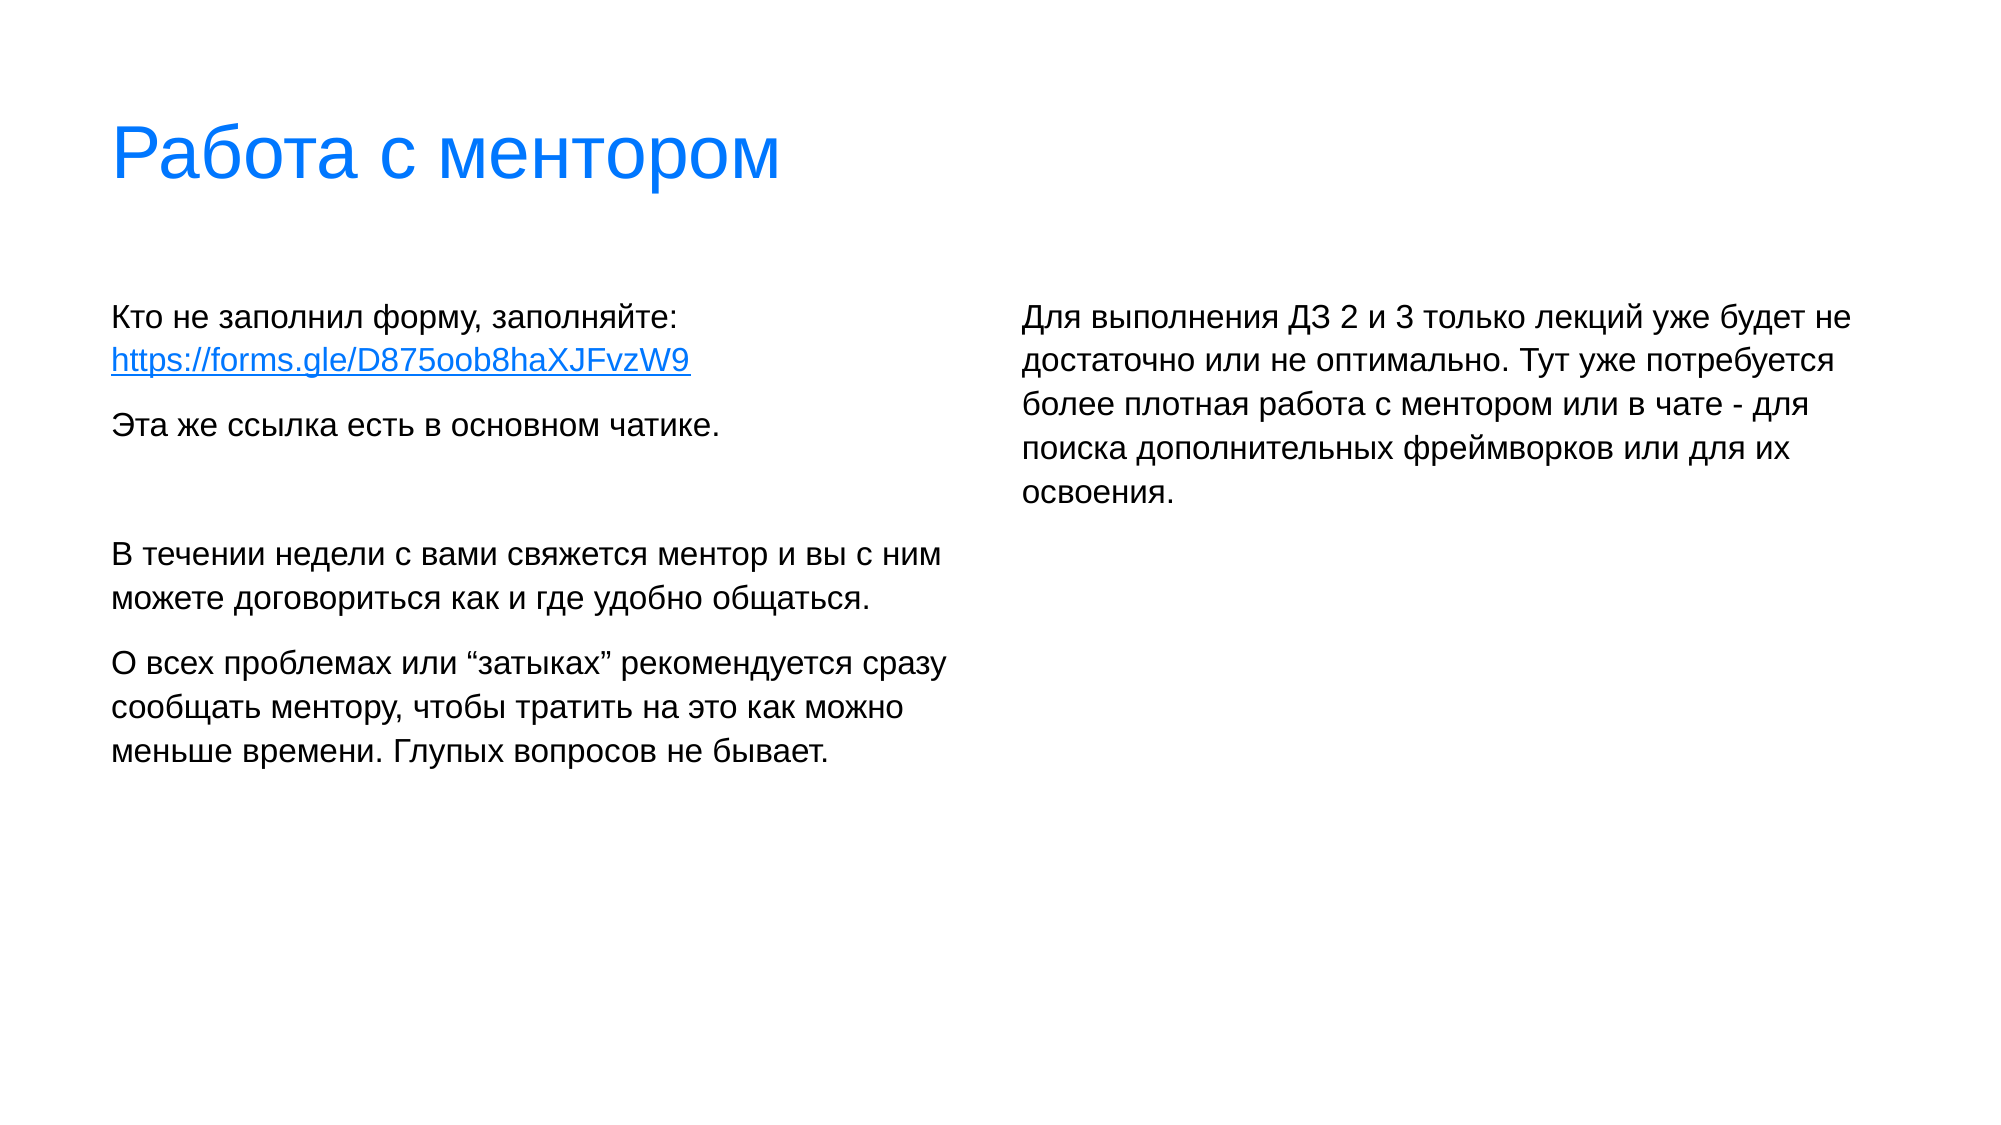

# Работа с ментором
Кто не заполнил форму, заполняйте:
https://forms.gle/D875oob8haXJFvzW9
Эта же ссылка есть в основном чатике.

В течении недели с вами свяжется ментор и вы с ним можете договориться как и где удобно общаться.
О всех проблемах или “затыках” рекомендуется сразу сообщать ментору, чтобы тратить на это как можно меньше времени. Глупых вопросов не бывает.

Для выполнения ДЗ 2 и 3 только лекций уже будет не достаточно или не оптимально. Тут уже потребуется более плотная работа с ментором или в чате - для поиска дополнительных фреймворков или для их освоения.